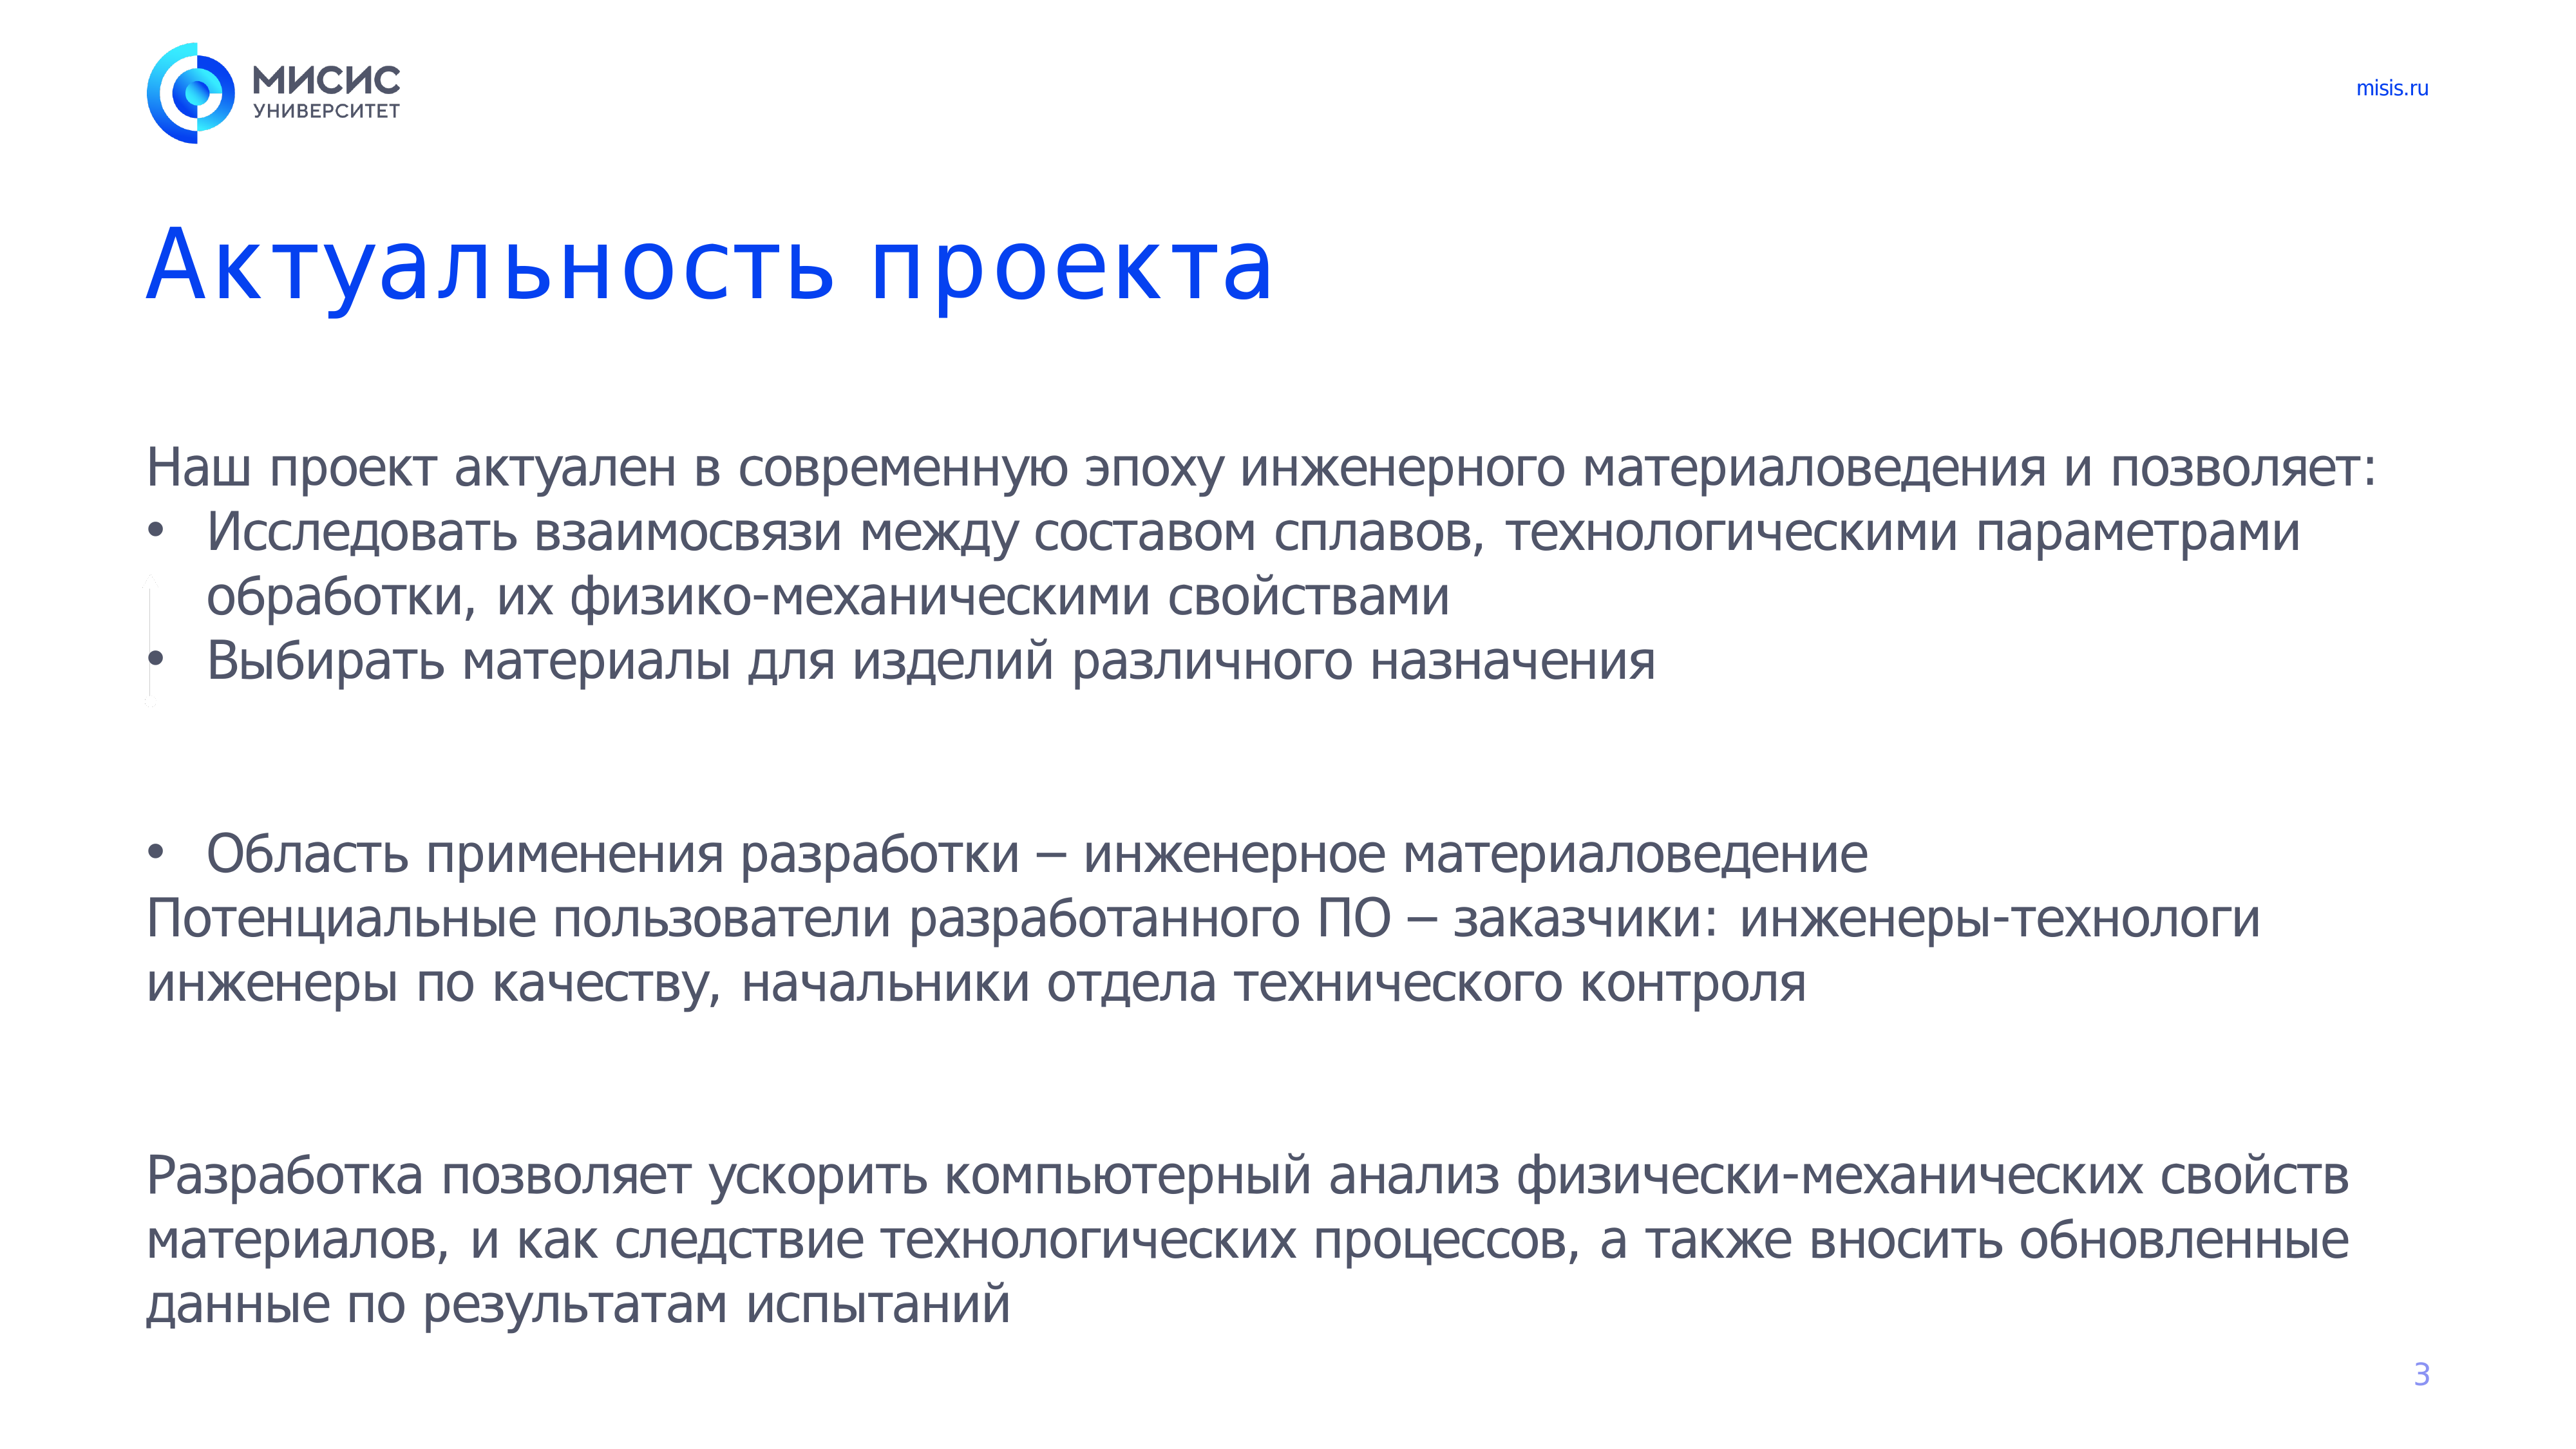

# Актуальность проекта
Наш проект актуален в современную эпоху инженерного материаловедения и позволяет:
Исследовать взаимосвязи между составом сплавов, технологическими параметрами обработки, их физико-механическими свойствами
Выбирать материалы для изделий различного назначения

Область применения разработки – инженерное материаловедение
Потенциальные пользователи разработанного ПО – заказчики: инженеры-технологи
инженеры по качеству, начальники отдела технического контроля

Разработка позволяет ускорить компьютерный анализ физически-механических свойств материалов, и как следствие технологических процессов, а также вносить обновленные данные по результатам испытаний
3